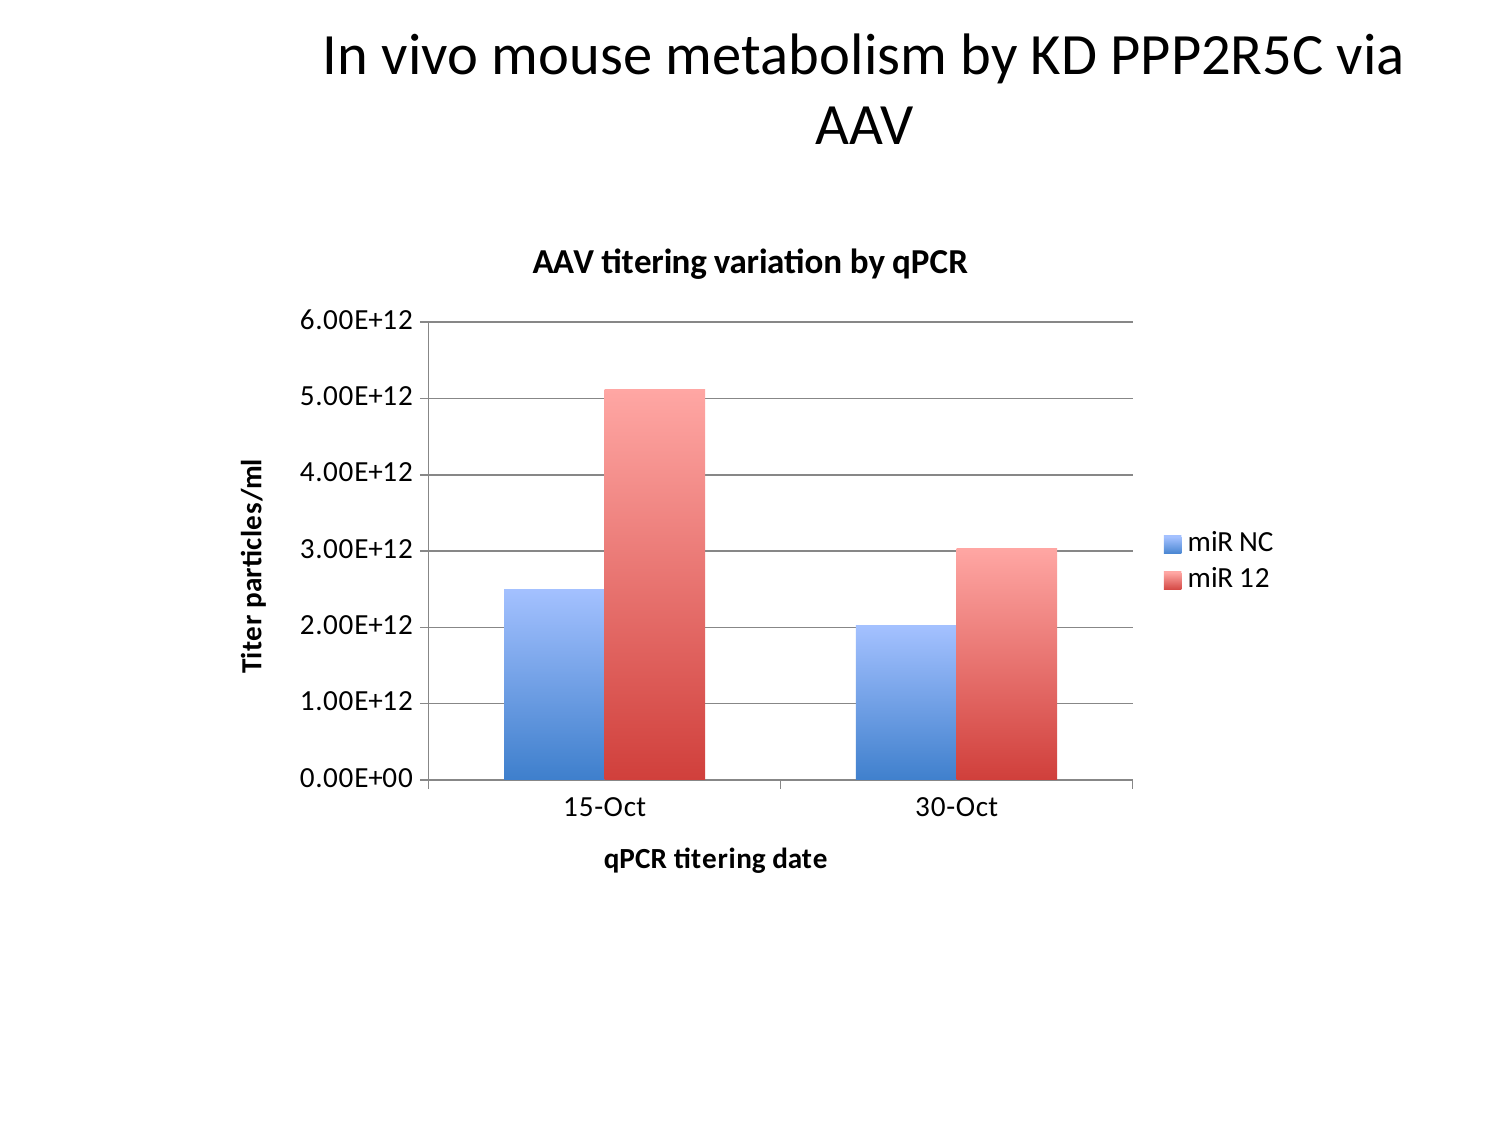

# In vivo mouse metabolism by KD PPP2R5C via AAV

### Chart: AAV titering variation by qPCR

| Category | miR NC | miR 12 |
|---|---|---|
| 41562.0 | 2490000000000.0 | 5120000000000.0 |
| 41577.0 | 2030000000000.0 | 3035000000000.0 |